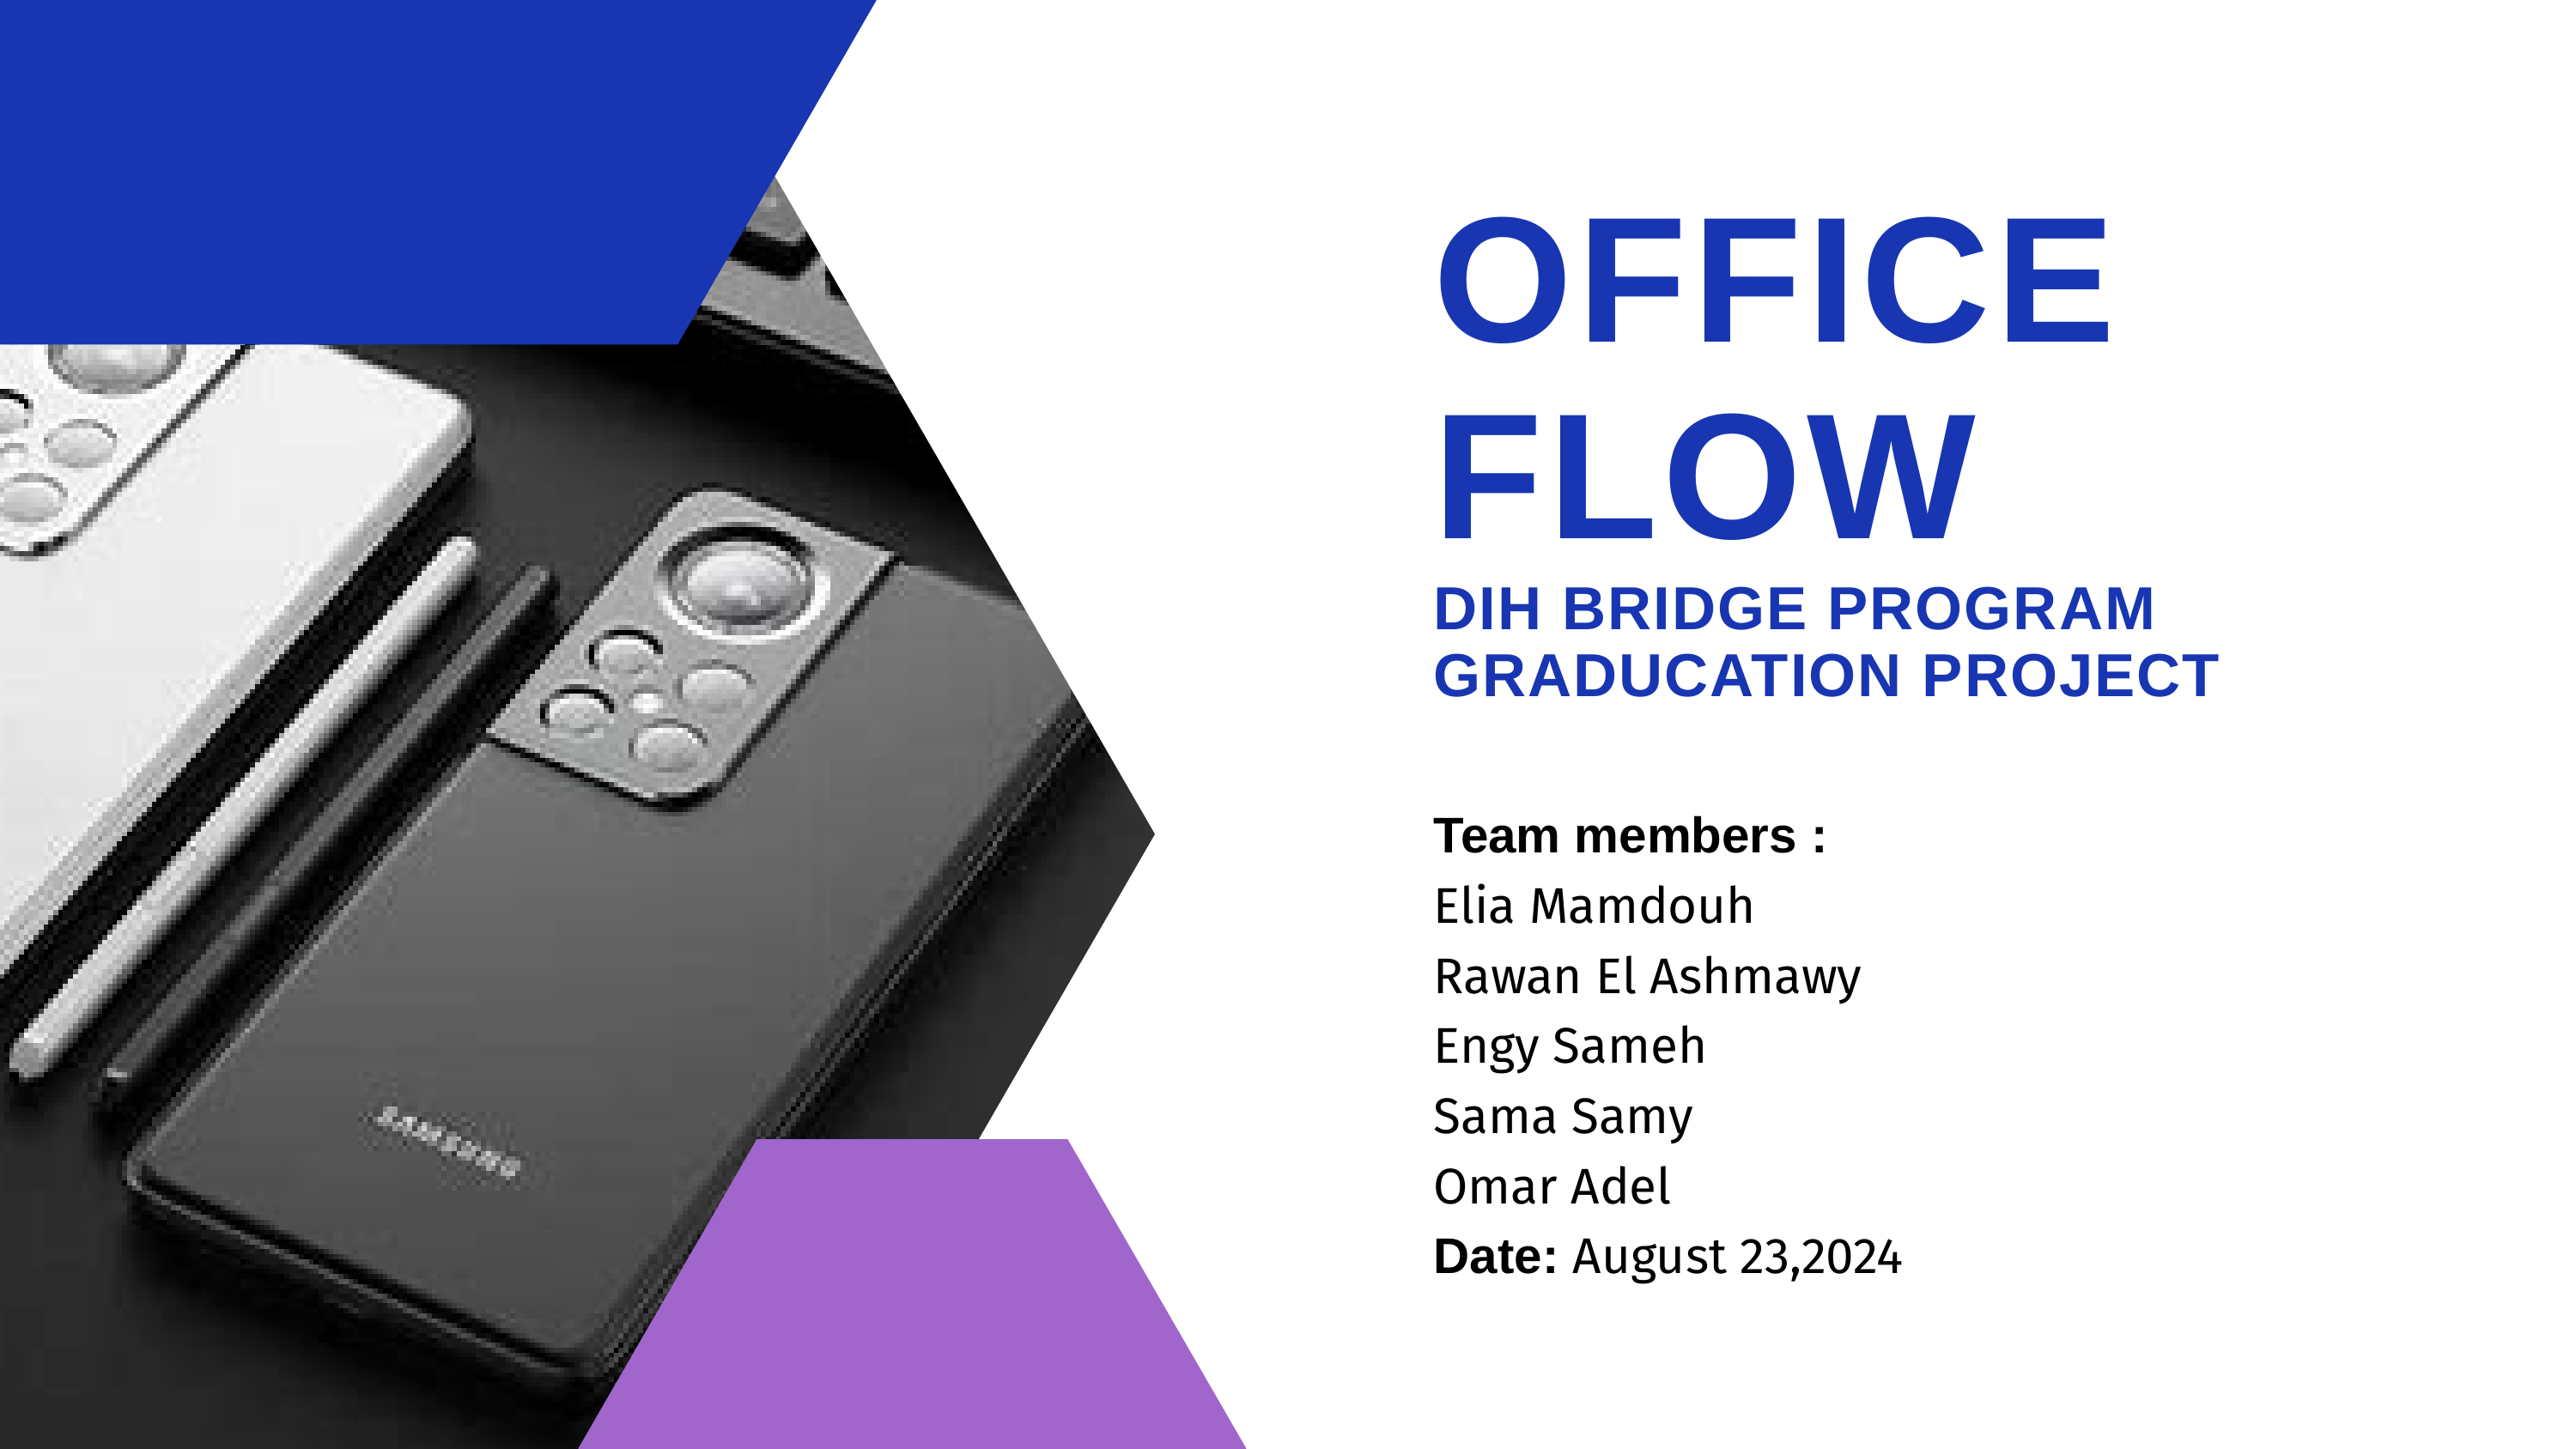

OFFICE FLOW
DIH BRIDGE PROGRAM GRADUCATION PROJECT
Team members :
Elia Mamdouh
Rawan El Ashmawy
Engy Sameh
Sama Samy
Omar Adel
Date: August 23,2024